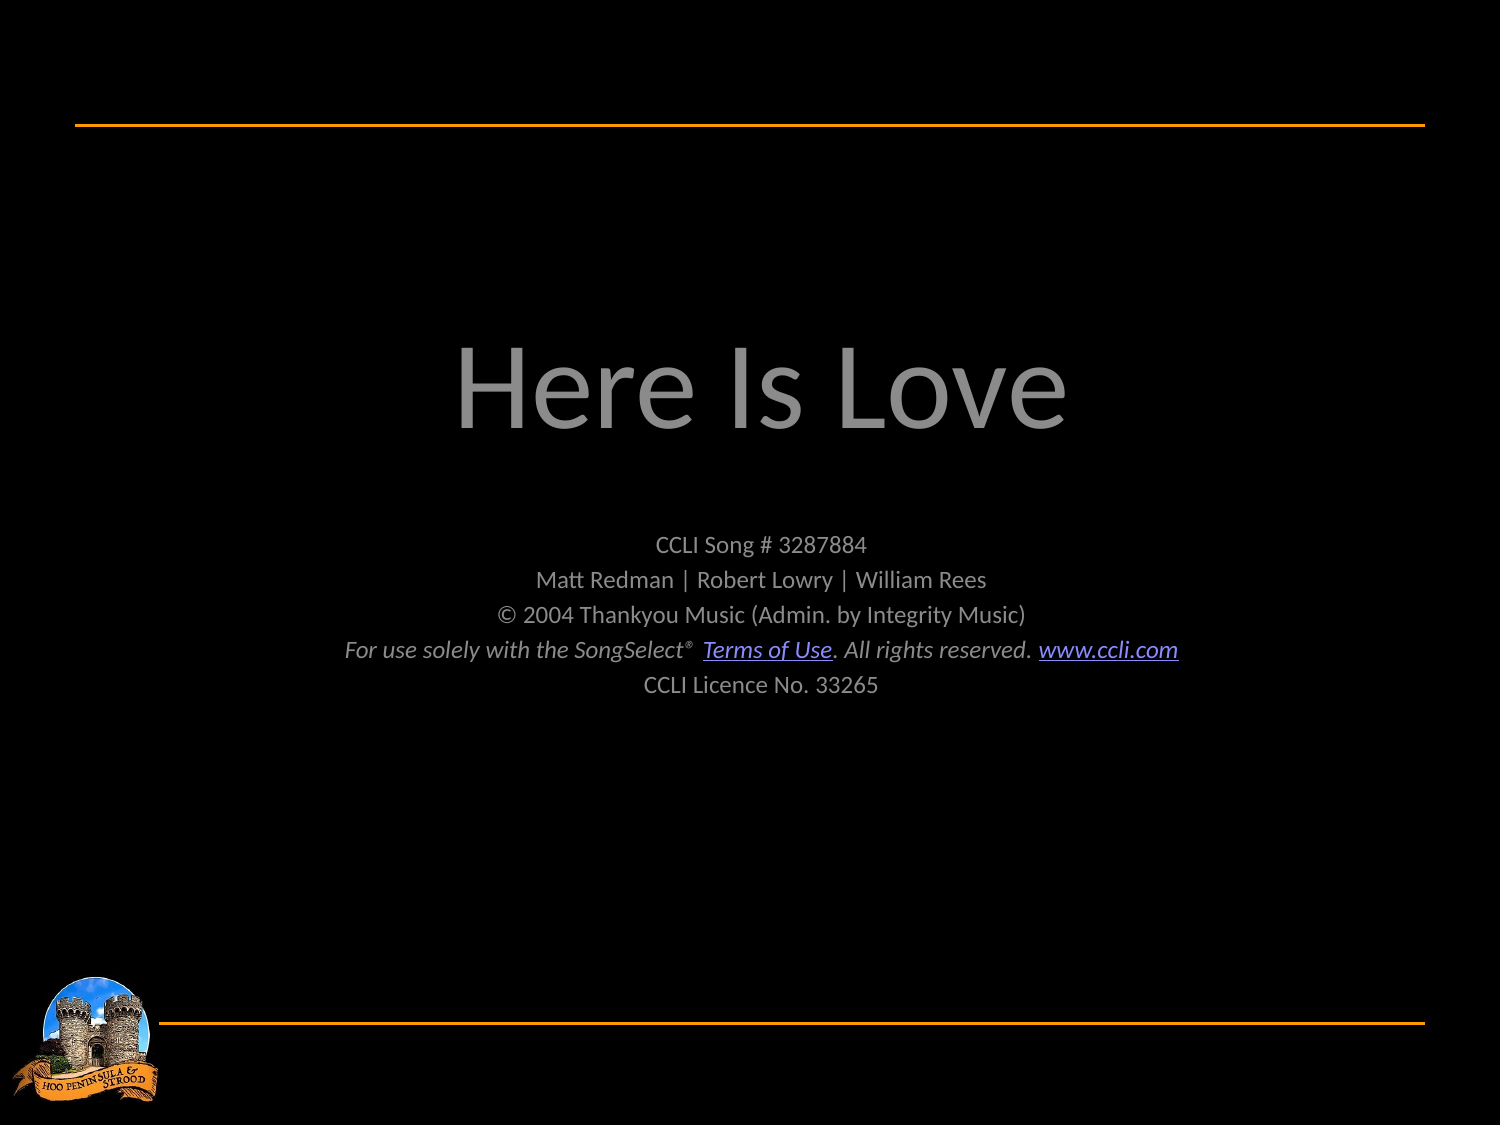

Here Is Love

CCLI Song # 3287884
Matt Redman | Robert Lowry | William Rees
© 2004 Thankyou Music (Admin. by Integrity Music)
For use solely with the SongSelect® Terms of Use. All rights reserved. www.ccli.com
CCLI Licence No. 33265